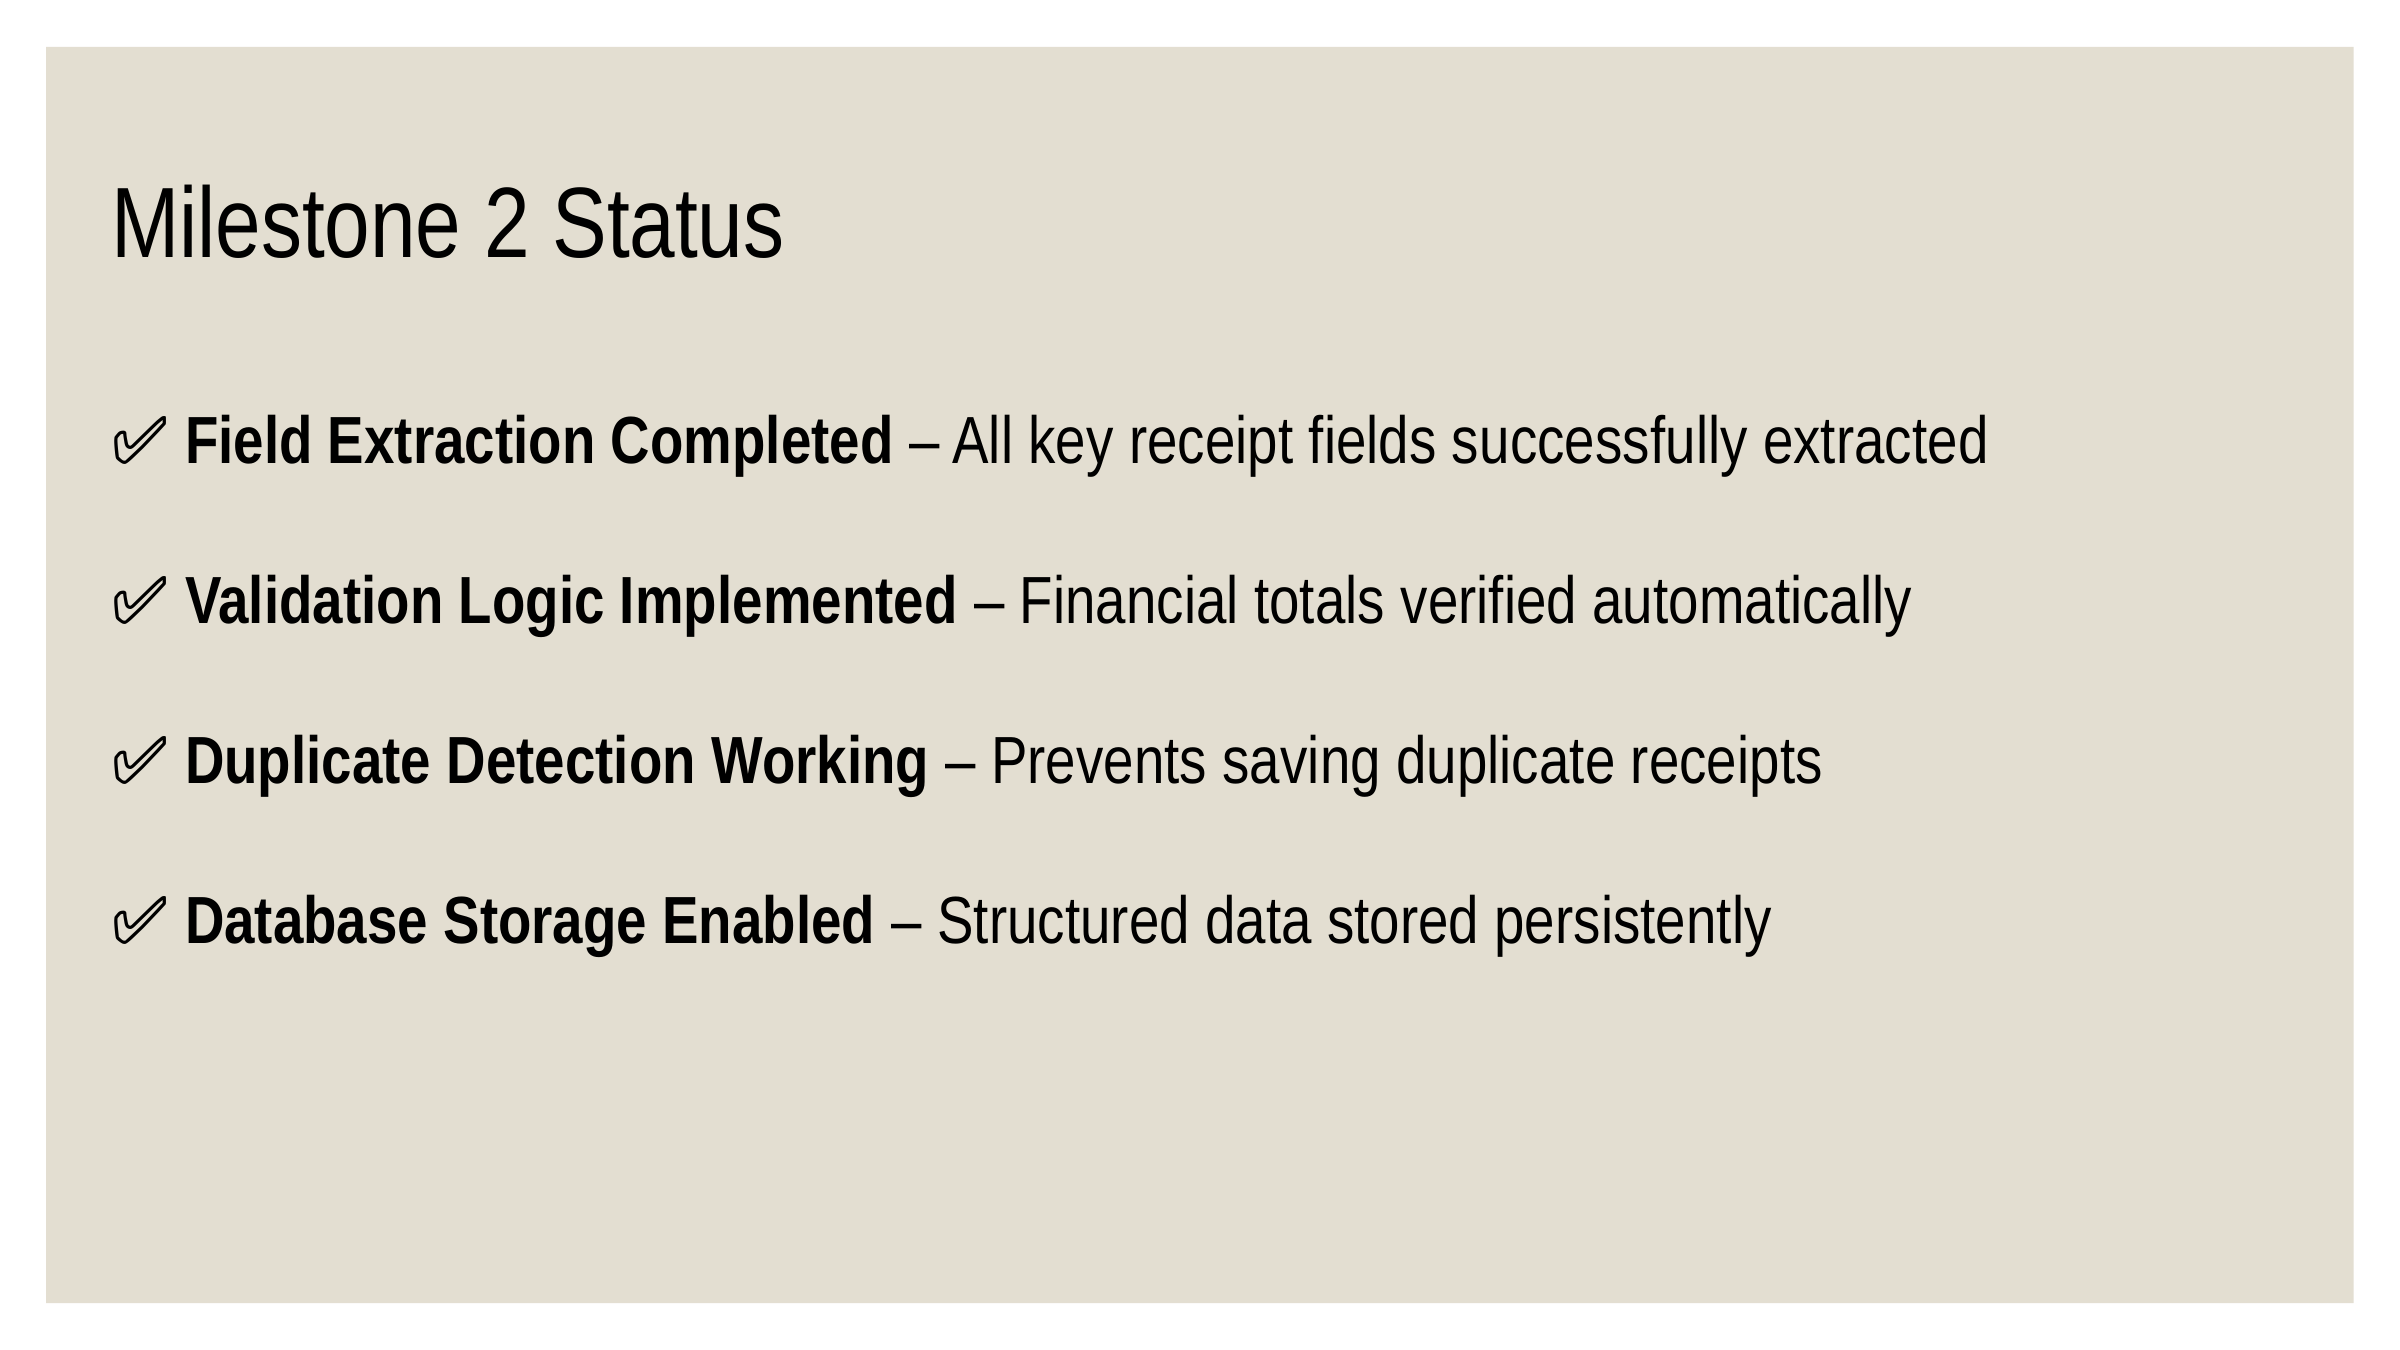

Milestone 2 Status

✅ Field Extraction Completed – All key receipt fields successfully extracted

✅ Validation Logic Implemented – Financial totals verified automatically

✅ Duplicate Detection Working – Prevents saving duplicate receipts

✅ Database Storage Enabled – Structured data stored persistently